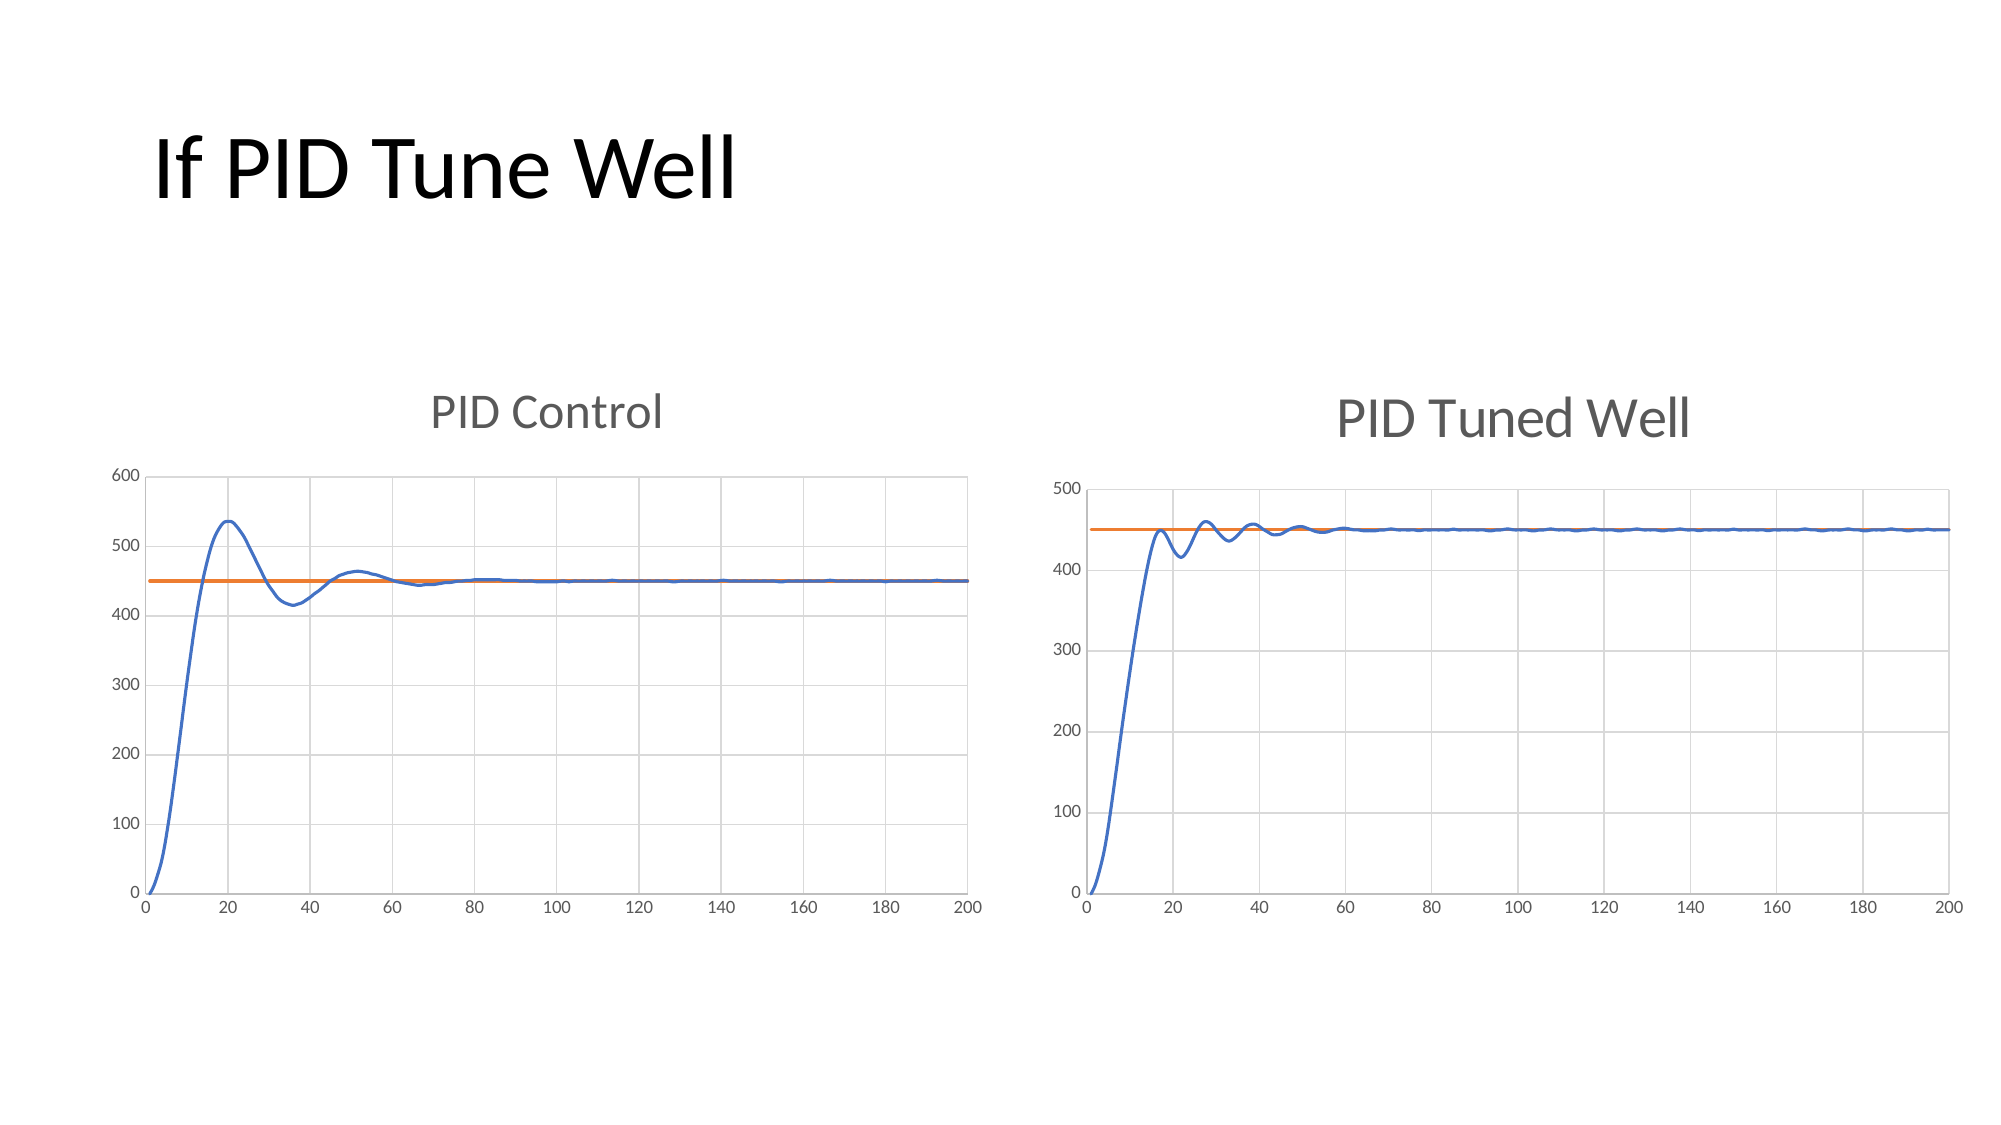

# If PID Tune Well

### Chart: PID Control

| Category |  |  |
|---|---|---|

### Chart:  PID Tuned Well

| Category |  |  |
|---|---|---|